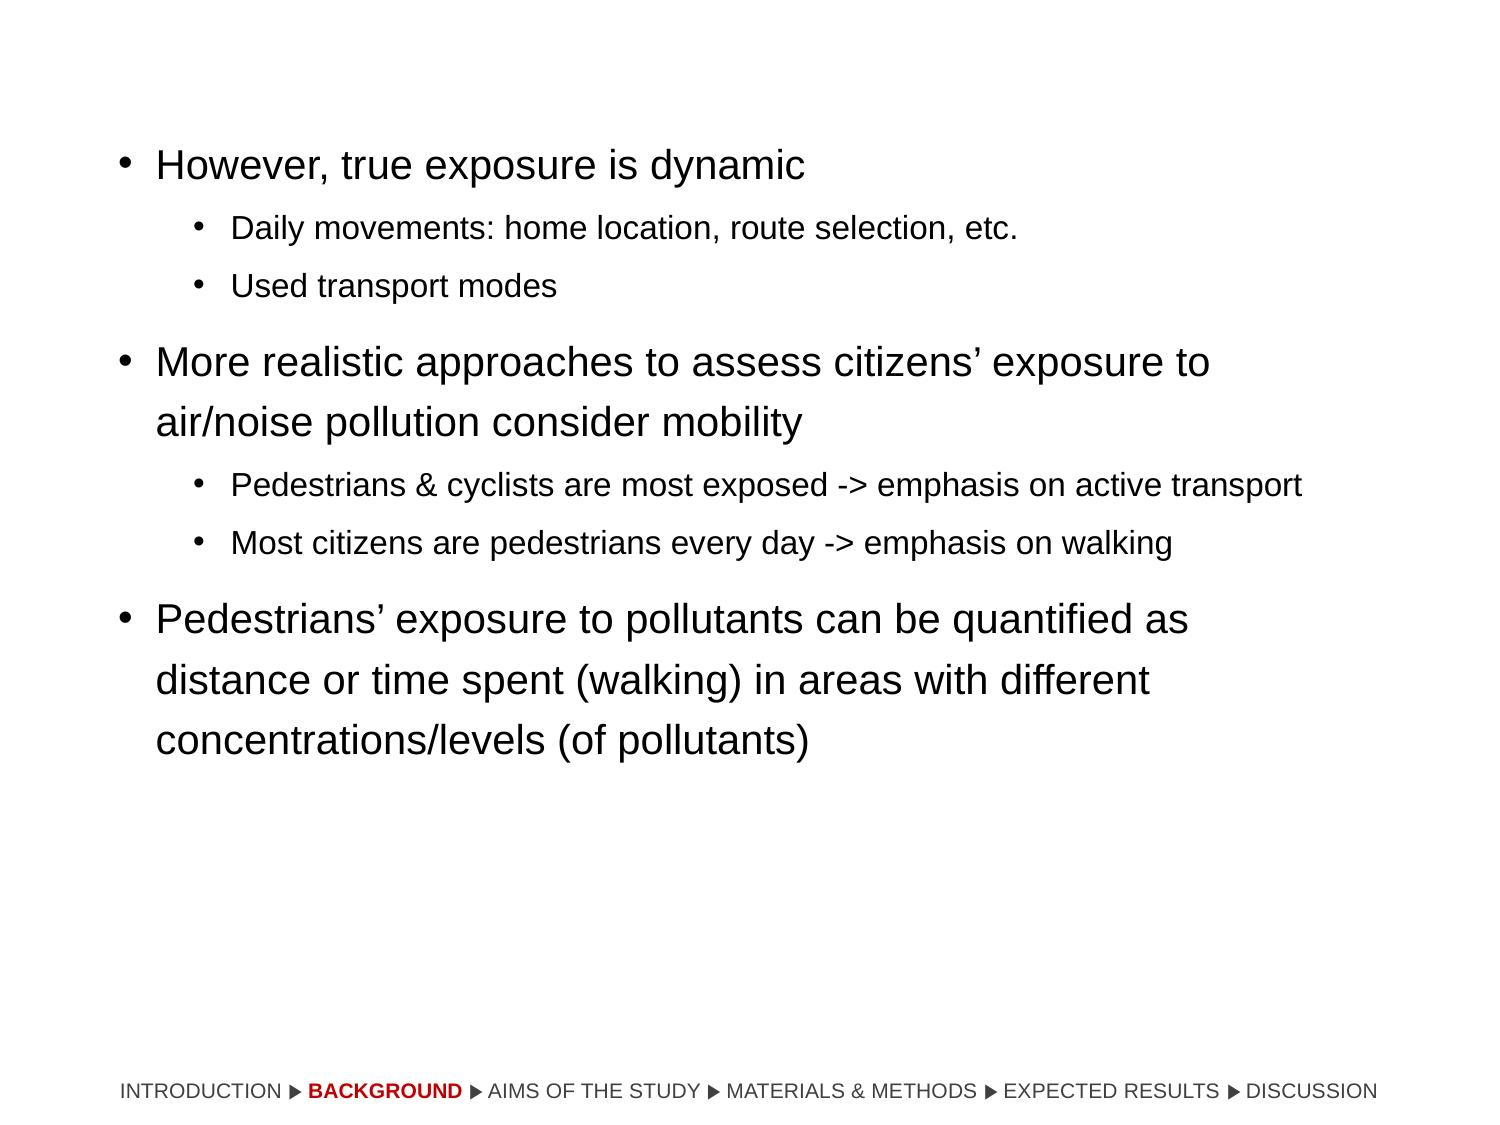

However, true exposure is dynamic
Daily movements: home location, route selection, etc.
Used transport modes
More realistic approaches to assess citizens’ exposure to air/noise pollution consider mobility
Pedestrians & cyclists are most exposed -> emphasis on active transport
Most citizens are pedestrians every day -> emphasis on walking
Pedestrians’ exposure to pollutants can be quantified as distance or time spent (walking) in areas with different concentrations/levels (of pollutants)
INTRODUCTION ▶︎ BACKGROUND ︎▶ AIMS OF THE STUDY ▶ MATERIALS & METHODS ▶ EXPECTED RESULTS ▶ DISCUSSION